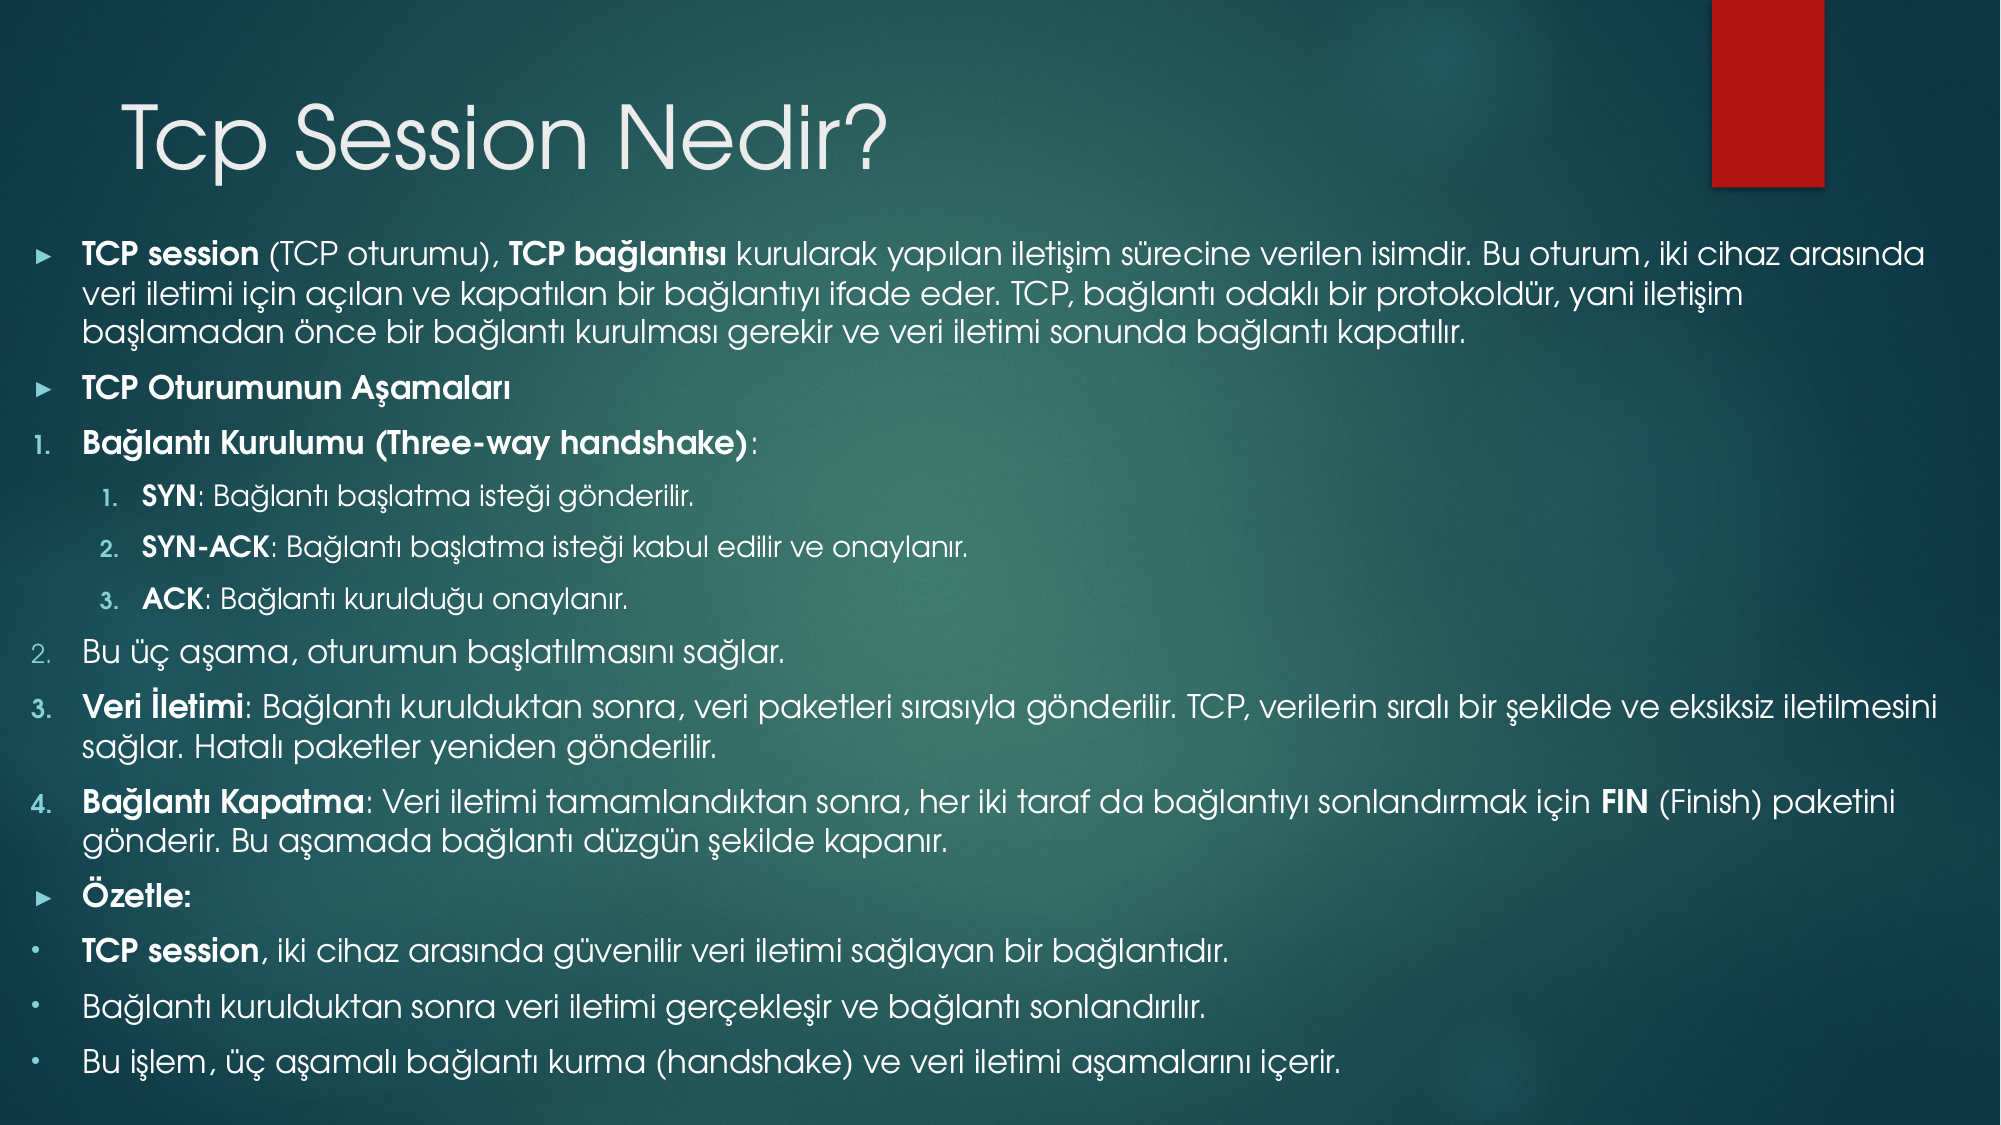

# Tcp Session Nedir?
TCP session (TCP oturumu), TCP bağlantısı kurularak yapılan iletişim sürecine verilen isimdir. Bu oturum, iki cihaz arasında veri iletimi için açılan ve kapatılan bir bağlantıyı ifade eder. TCP, bağlantı odaklı bir protokoldür, yani iletişim başlamadan önce bir bağlantı kurulması gerekir ve veri iletimi sonunda bağlantı kapatılır.
TCP Oturumunun Aşamaları
Bağlantı Kurulumu (Three-way handshake):
SYN: Bağlantı başlatma isteği gönderilir.
SYN-ACK: Bağlantı başlatma isteği kabul edilir ve onaylanır.
ACK: Bağlantı kurulduğu onaylanır.
Bu üç aşama, oturumun başlatılmasını sağlar.
Veri İletimi: Bağlantı kurulduktan sonra, veri paketleri sırasıyla gönderilir. TCP, verilerin sıralı bir şekilde ve eksiksiz iletilmesini sağlar. Hatalı paketler yeniden gönderilir.
Bağlantı Kapatma: Veri iletimi tamamlandıktan sonra, her iki taraf da bağlantıyı sonlandırmak için FIN (Finish) paketini gönderir. Bu aşamada bağlantı düzgün şekilde kapanır.
Özetle:
TCP session, iki cihaz arasında güvenilir veri iletimi sağlayan bir bağlantıdır.
Bağlantı kurulduktan sonra veri iletimi gerçekleşir ve bağlantı sonlandırılır.
Bu işlem, üç aşamalı bağlantı kurma (handshake) ve veri iletimi aşamalarını içerir.